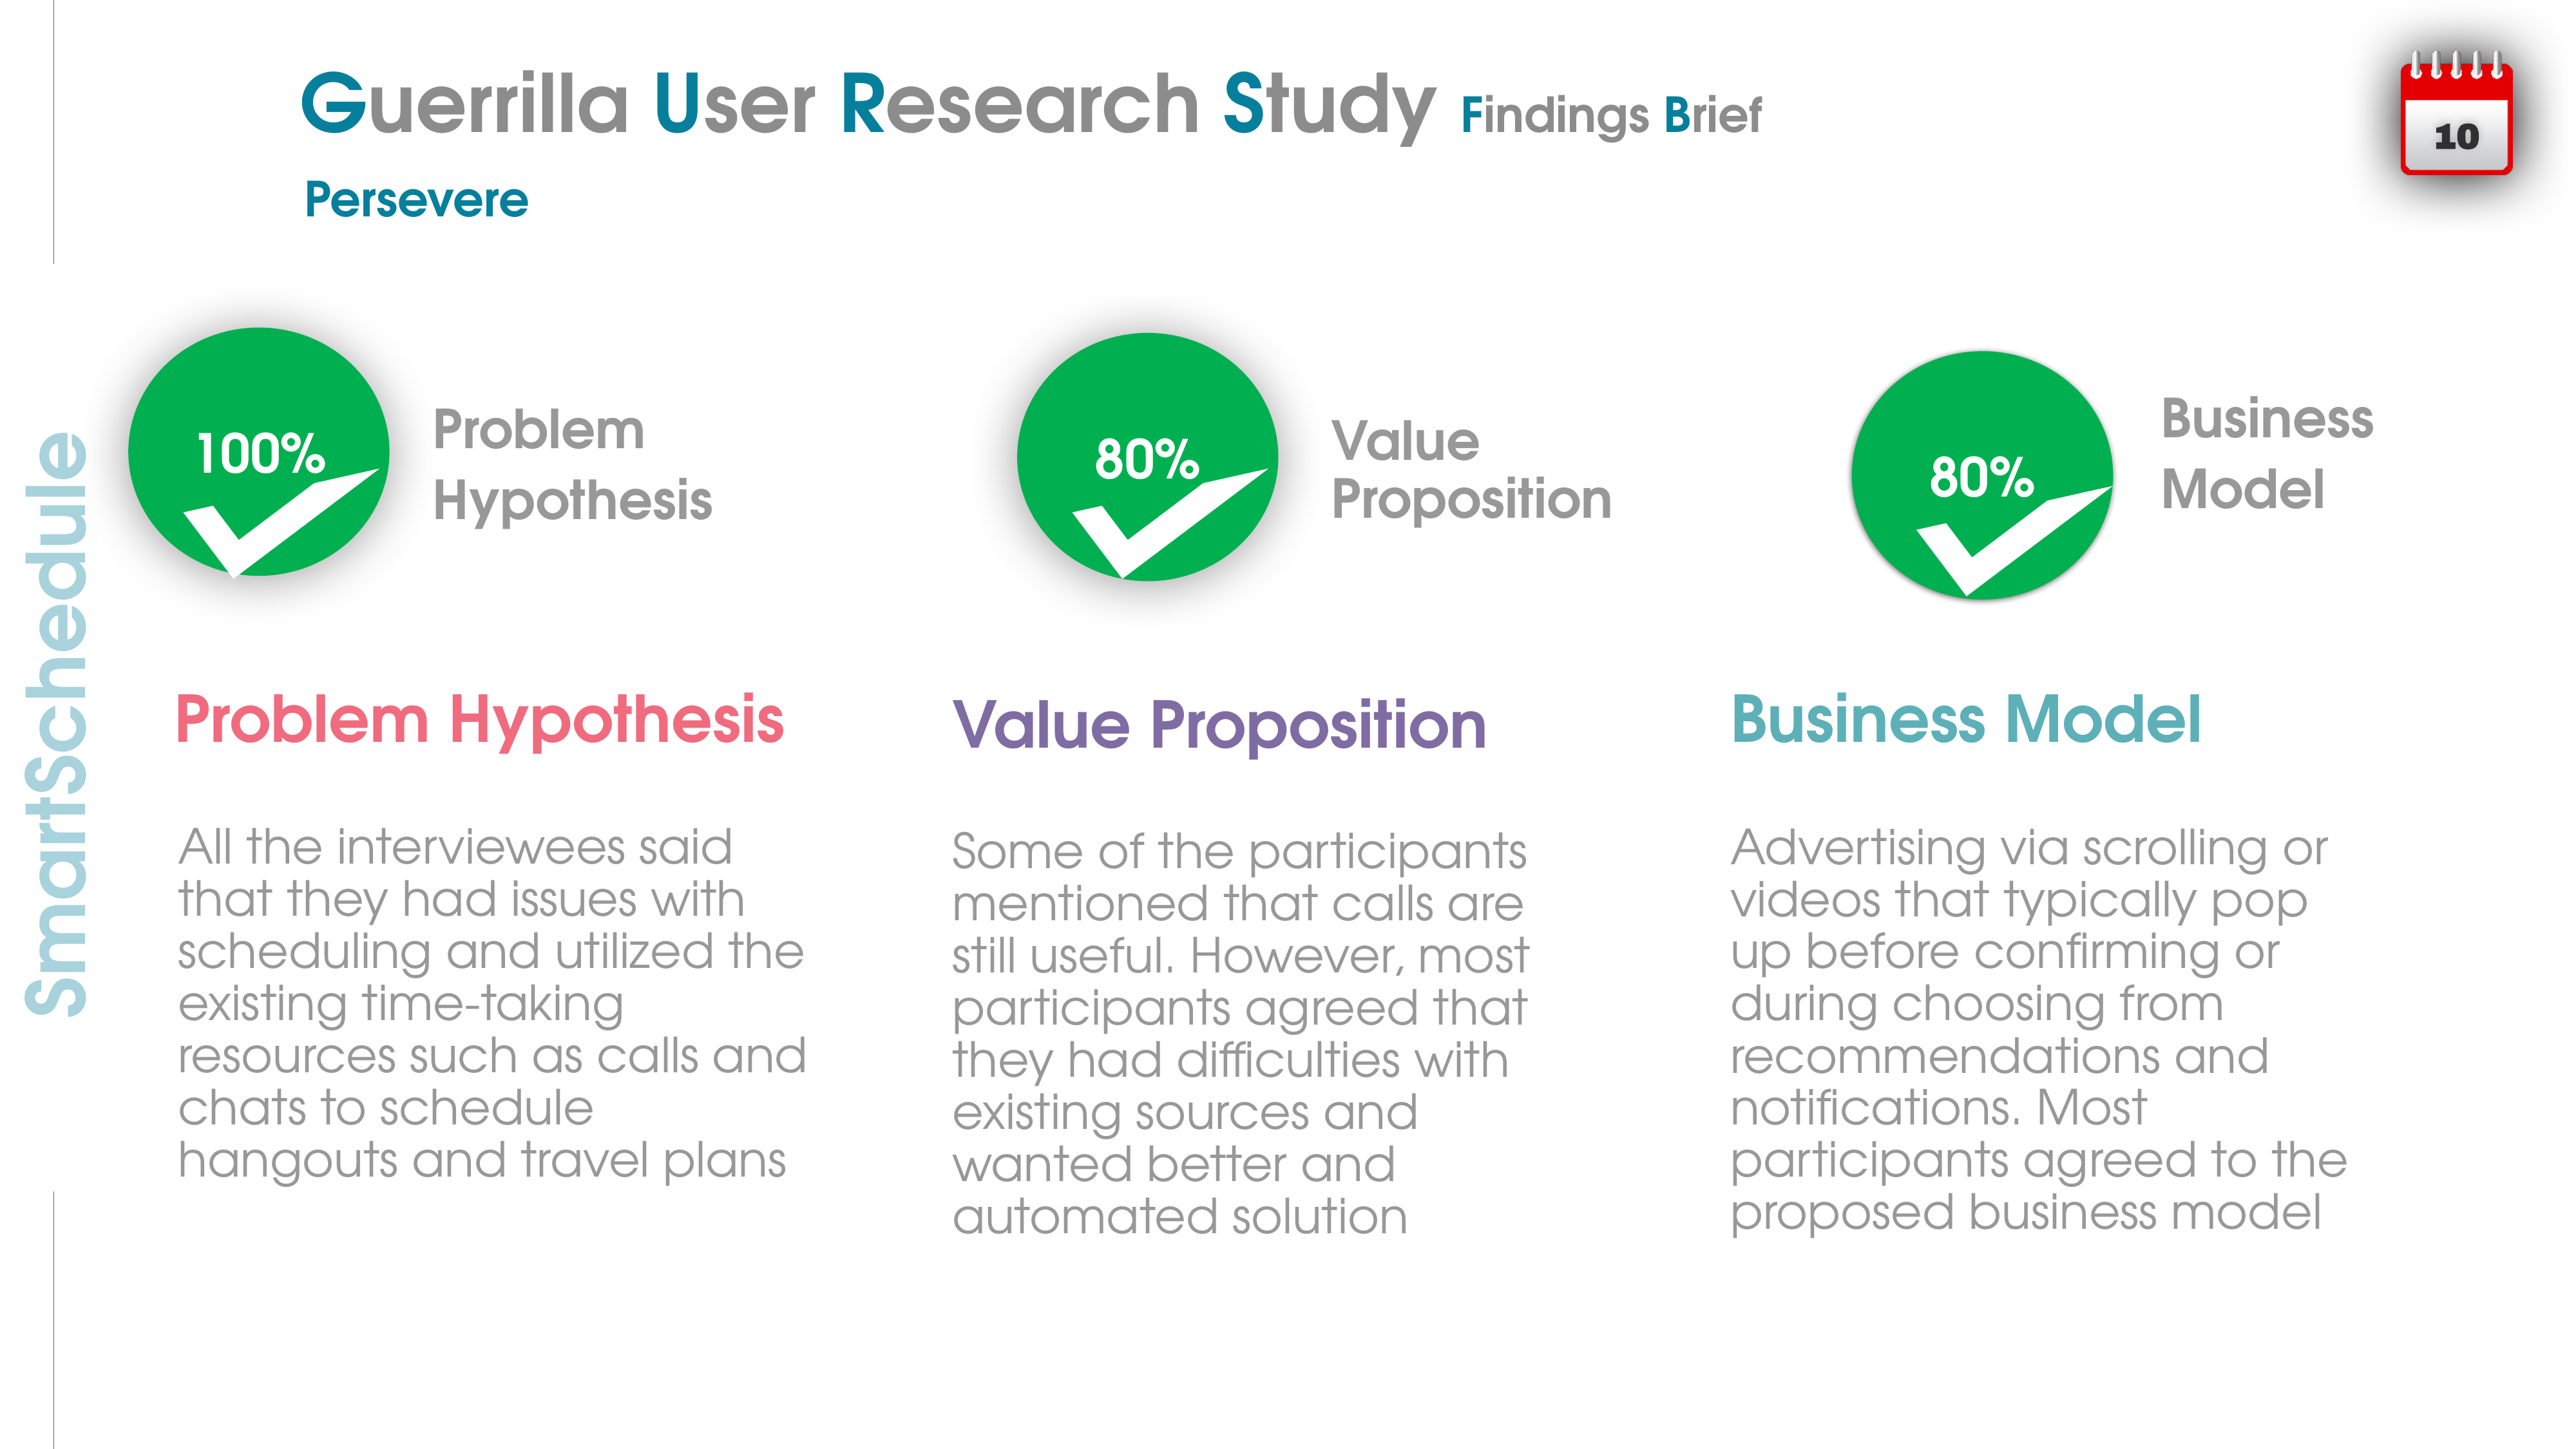

# Guerrilla User Research Study Findings Brief
Persevere
100%
80%
80%

Business
Model
Problem
Hypothesis
Value Proposition

Business Model
Problem Hypothesis
Value Proposition
All the interviewees said that they had issues with scheduling and utilized the existing time-taking resources such as calls and chats to schedule hangouts and travel plans
Advertising via scrolling or videos that typically pop up before confirming or during choosing from recommendations and notifications. Most participants agreed to the proposed business model
Some of the participants mentioned that calls are still useful. However, most participants agreed that they had difficulties with existing sources and wanted better and automated solution